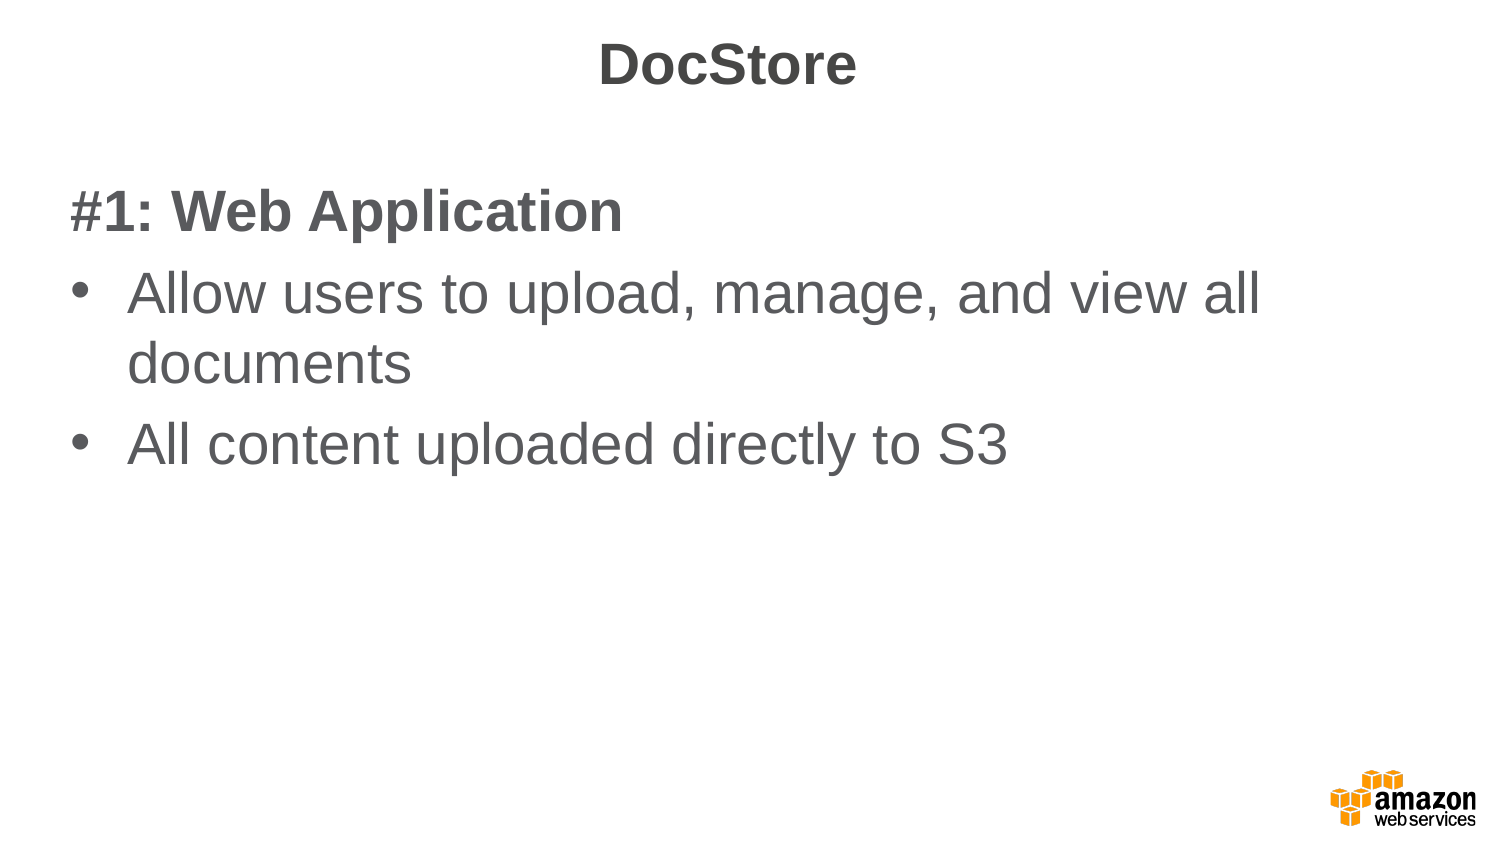

# DocStore
#1: Web Application
Allow users to upload, manage, and view all documents
All content uploaded directly to S3